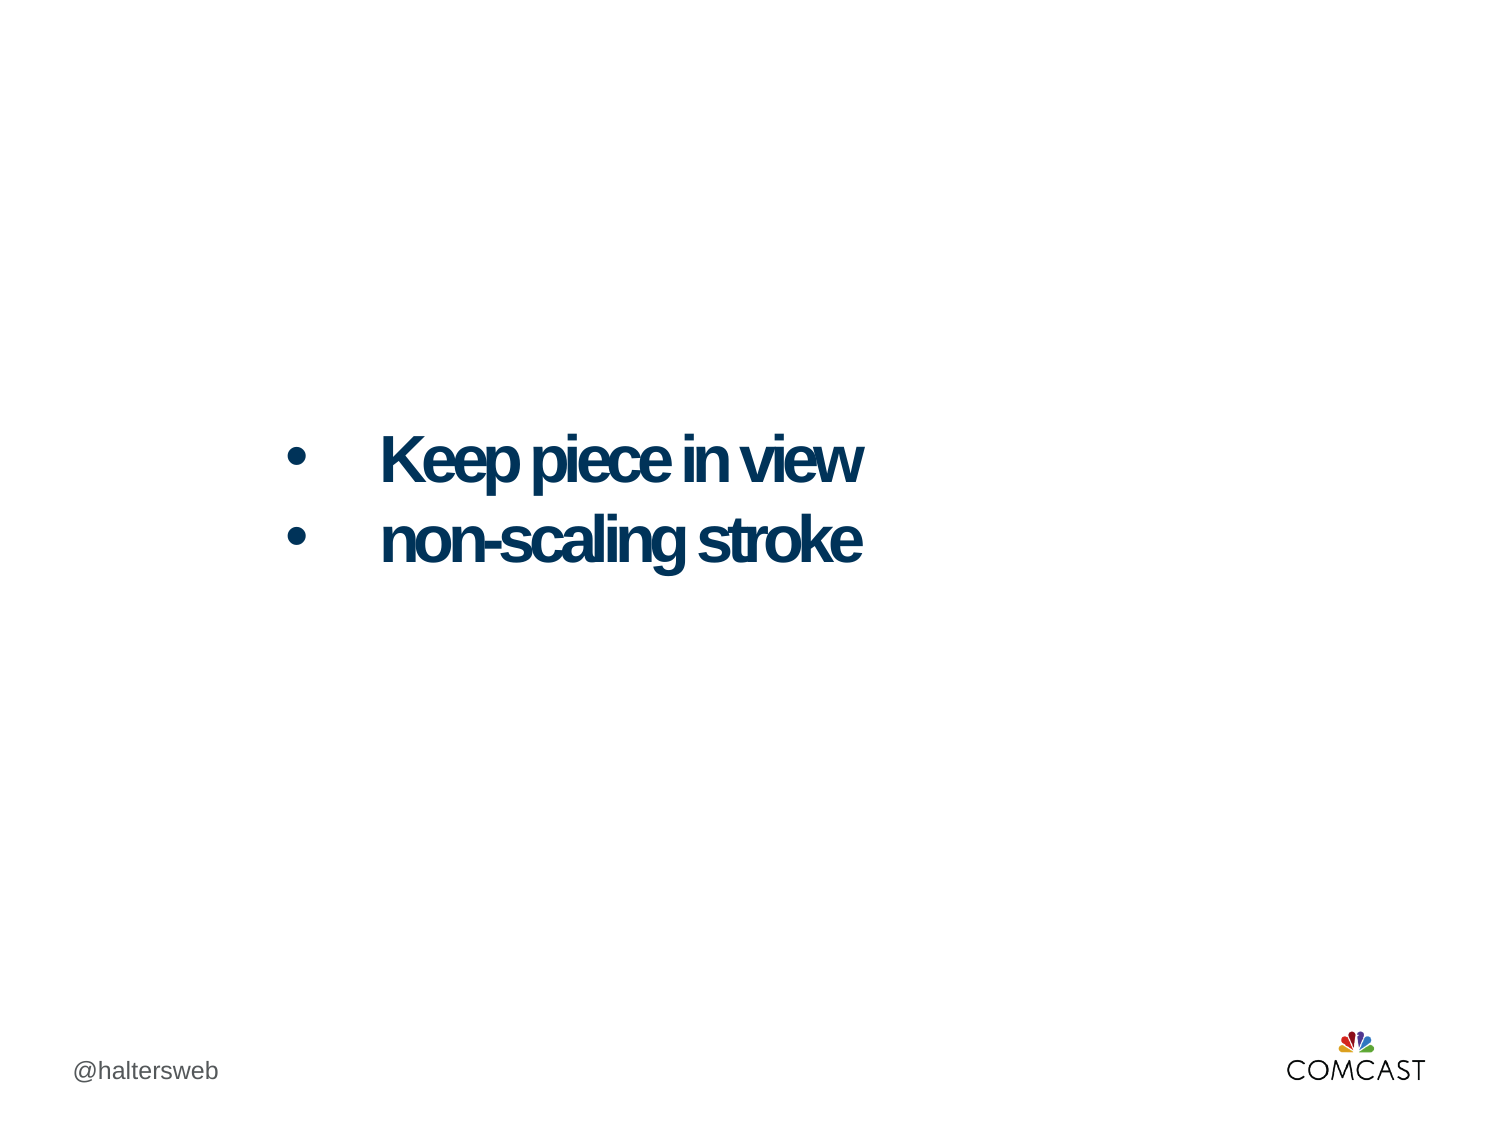

Keep piece in view
non-scaling stroke
@haltersweb